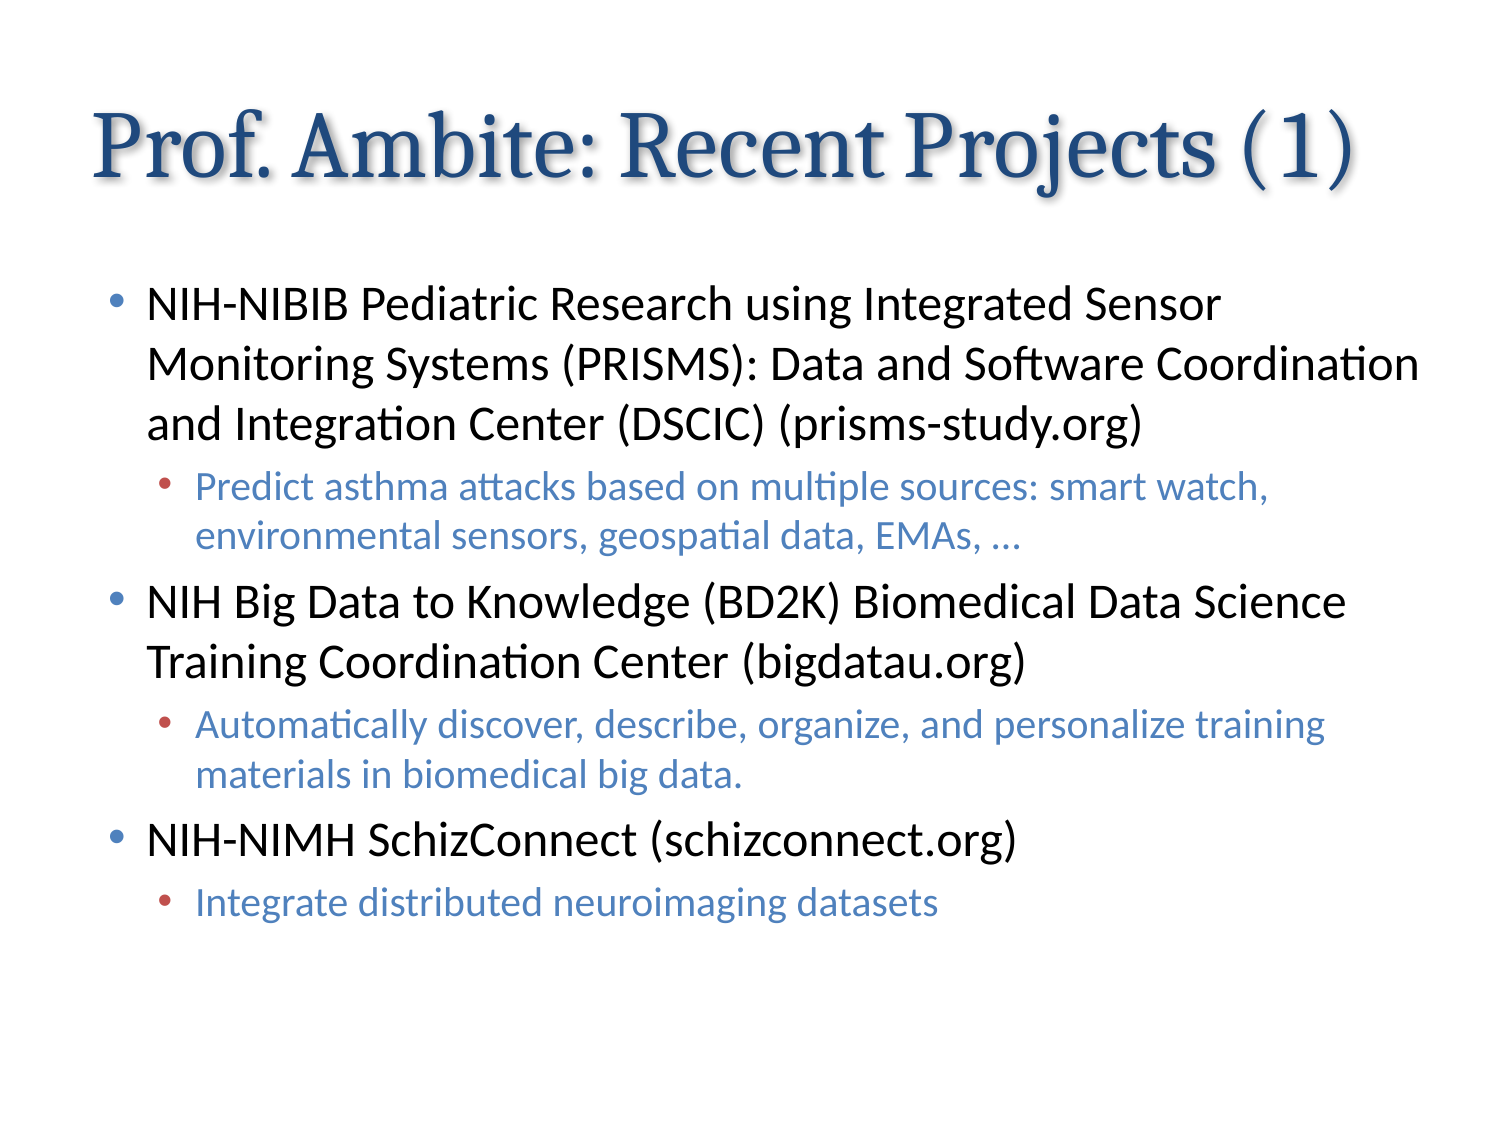

# Prof. Ambite: Recent Projects (1)
NIH-NIBIB Pediatric Research using Integrated Sensor Monitoring Systems (PRISMS): Data and Software Coordination and Integration Center (DSCIC) (prisms-study.org)
Predict asthma attacks based on multiple sources: smart watch, environmental sensors, geospatial data, EMAs, …
NIH Big Data to Knowledge (BD2K) Biomedical Data Science Training Coordination Center (bigdatau.org)
Automatically discover, describe, organize, and personalize training materials in biomedical big data.
NIH-NIMH SchizConnect (schizconnect.org)
Integrate distributed neuroimaging datasets